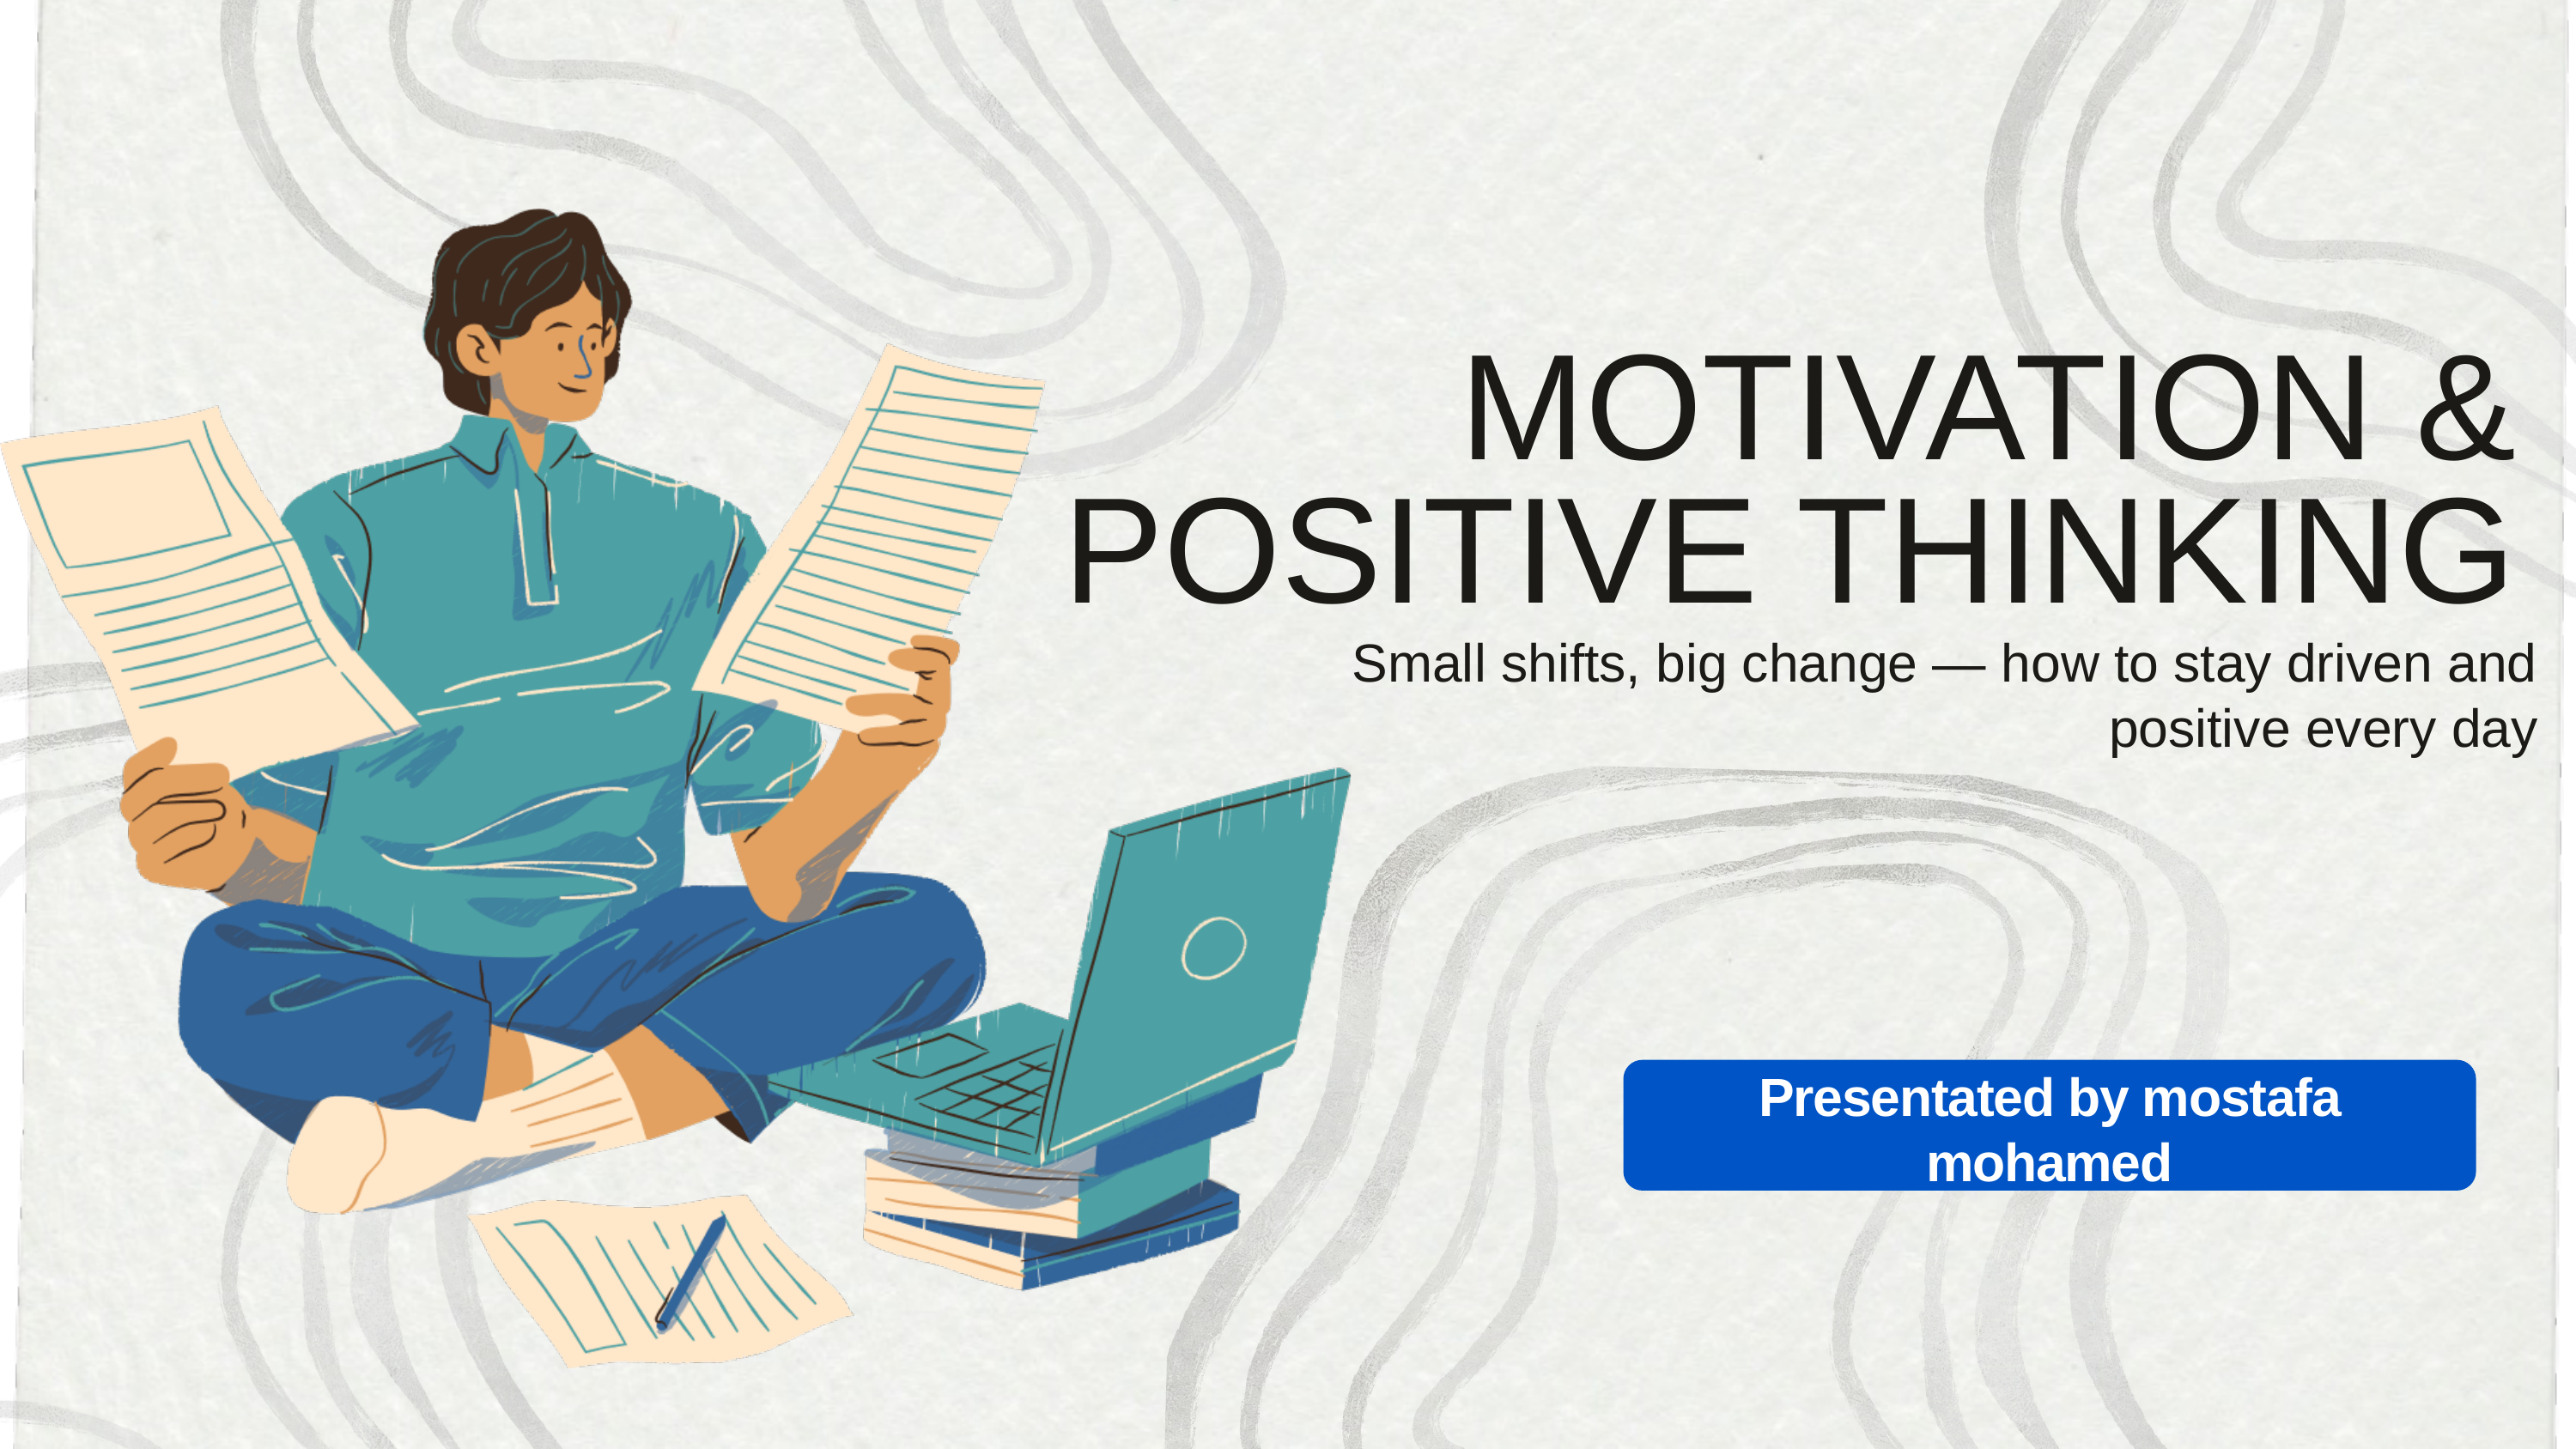

MOTIVATION & POSITIVE THINKING
Small shifts, big change — how to stay driven and positive every day

Presentated by mostafa mohamed